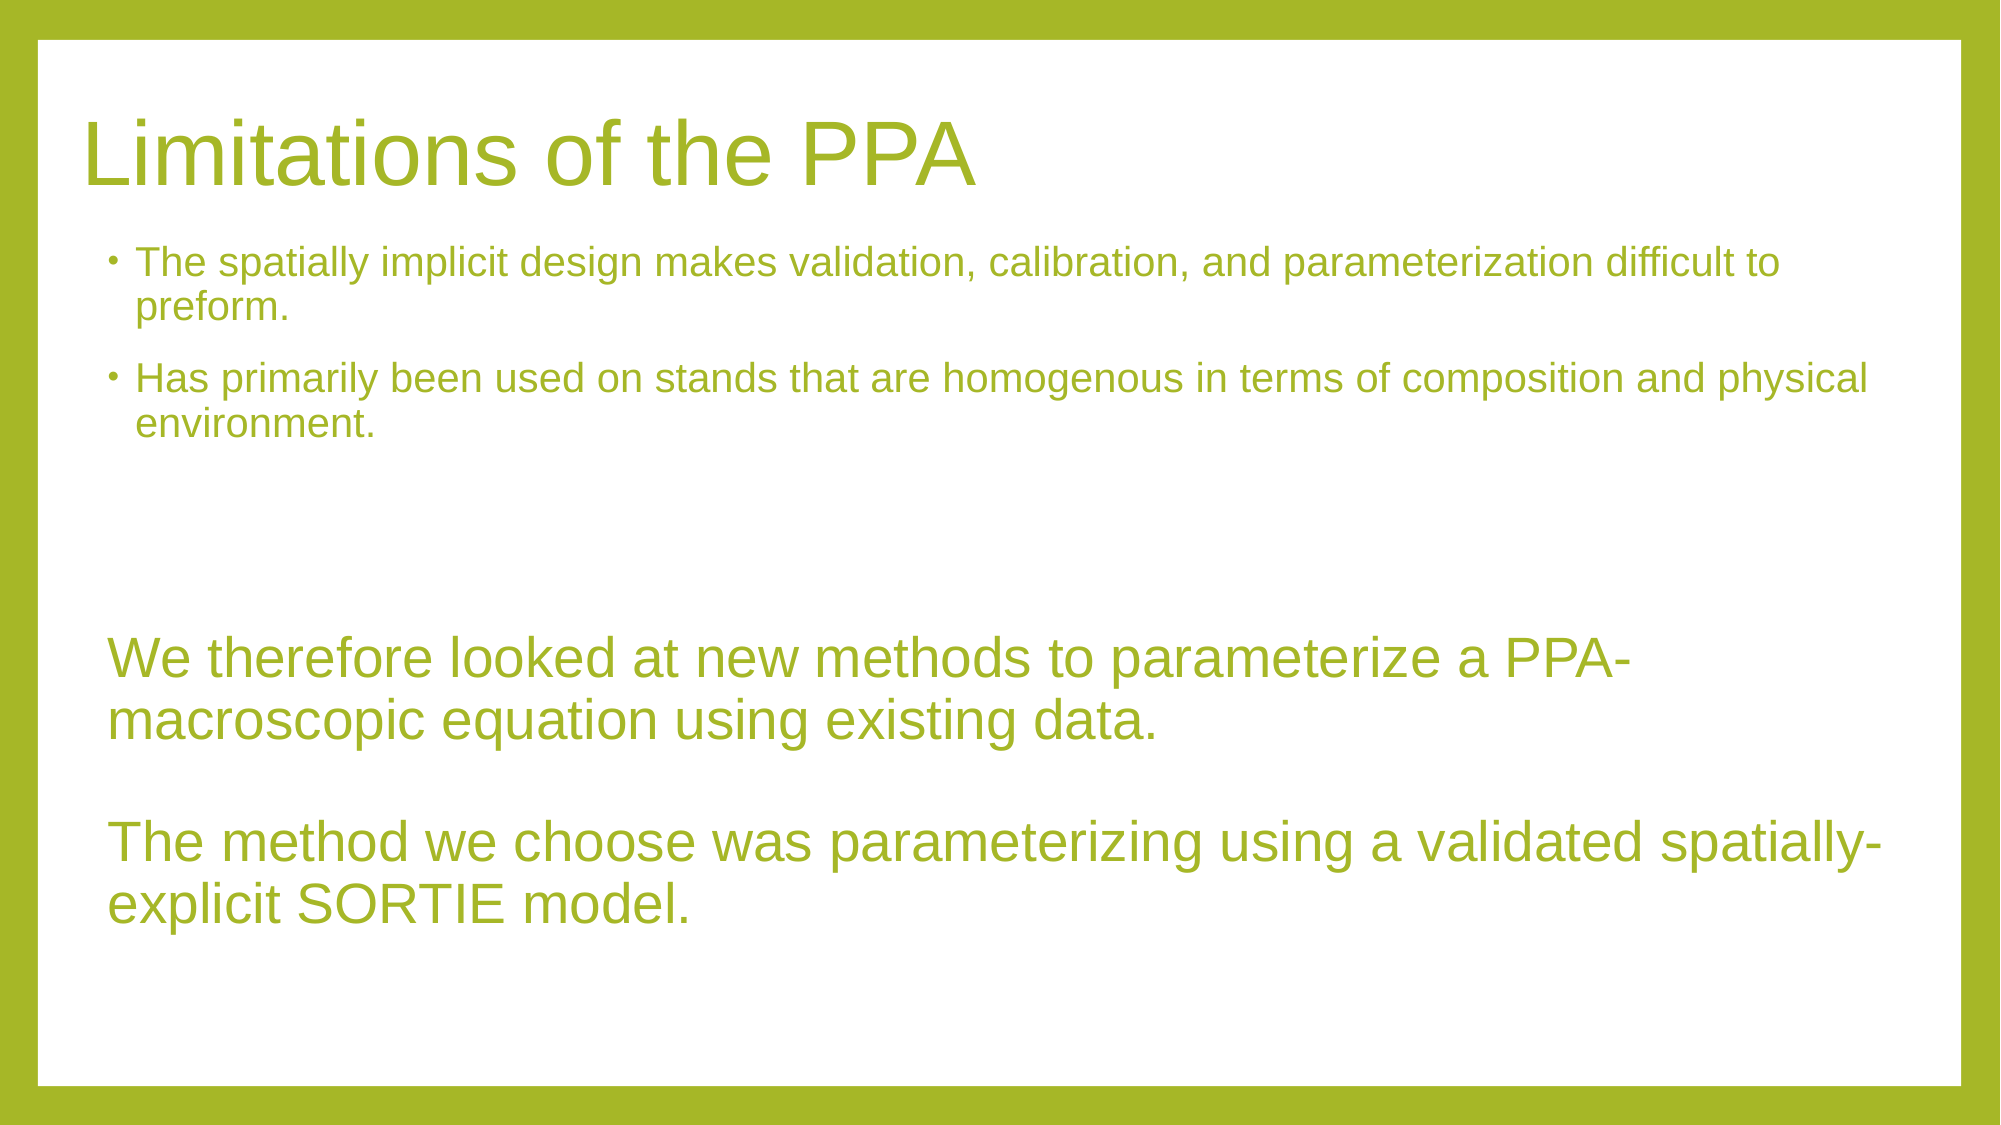

# Limitations of the PPA
The spatially implicit design makes validation, calibration, and parameterization difficult to preform.
Has primarily been used on stands that are homogenous in terms of composition and physical environment.

We therefore looked at new methods to parameterize a PPA-macroscopic equation using existing data.
The method we choose was parameterizing using a validated spatially-explicit SORTIE model.